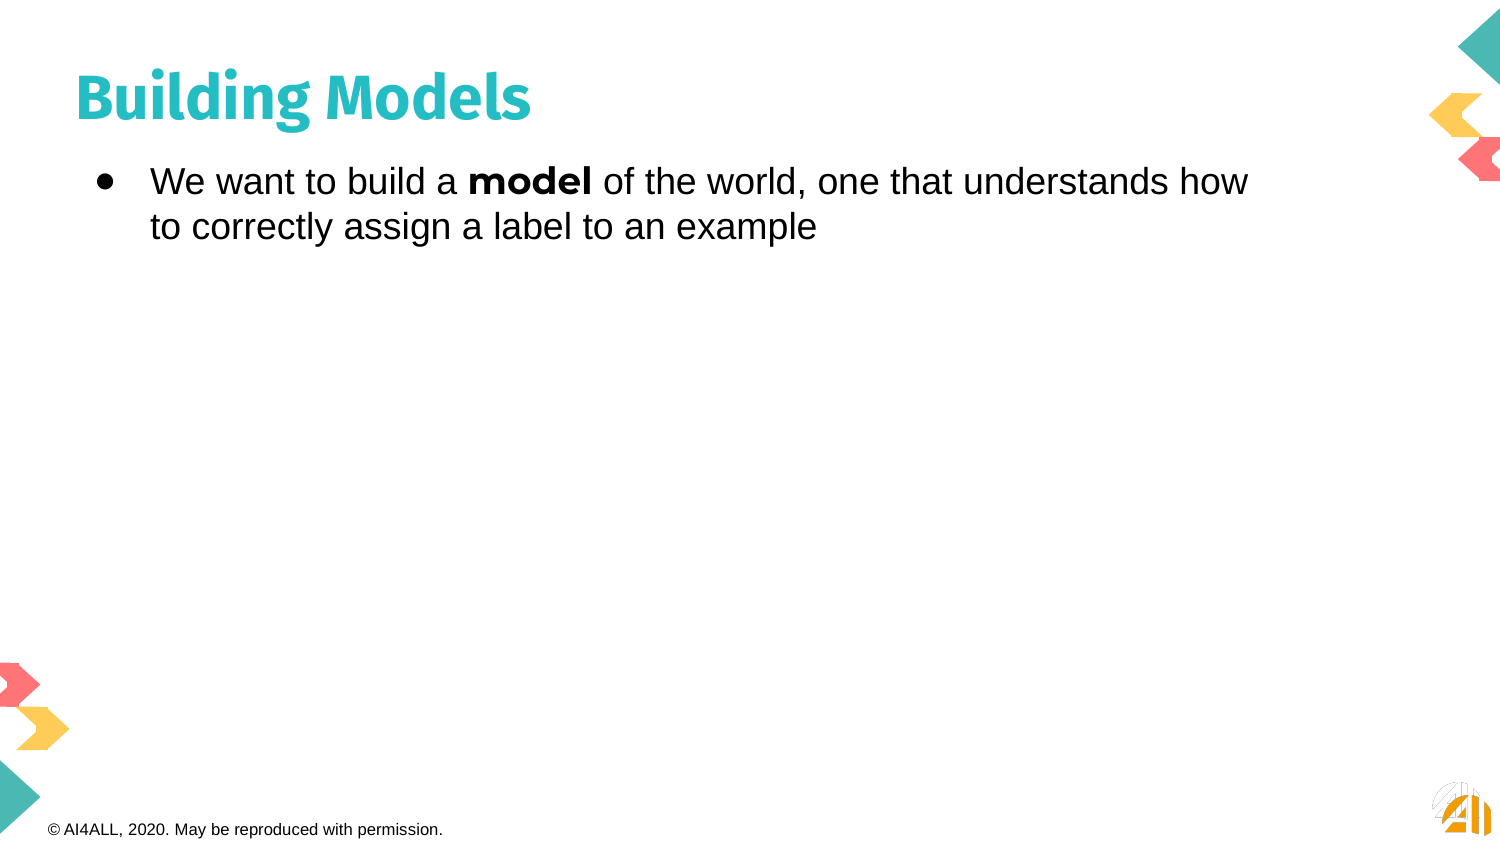

# Building Models
We want to build a model of the world, one that understands how to correctly assign a label to an example